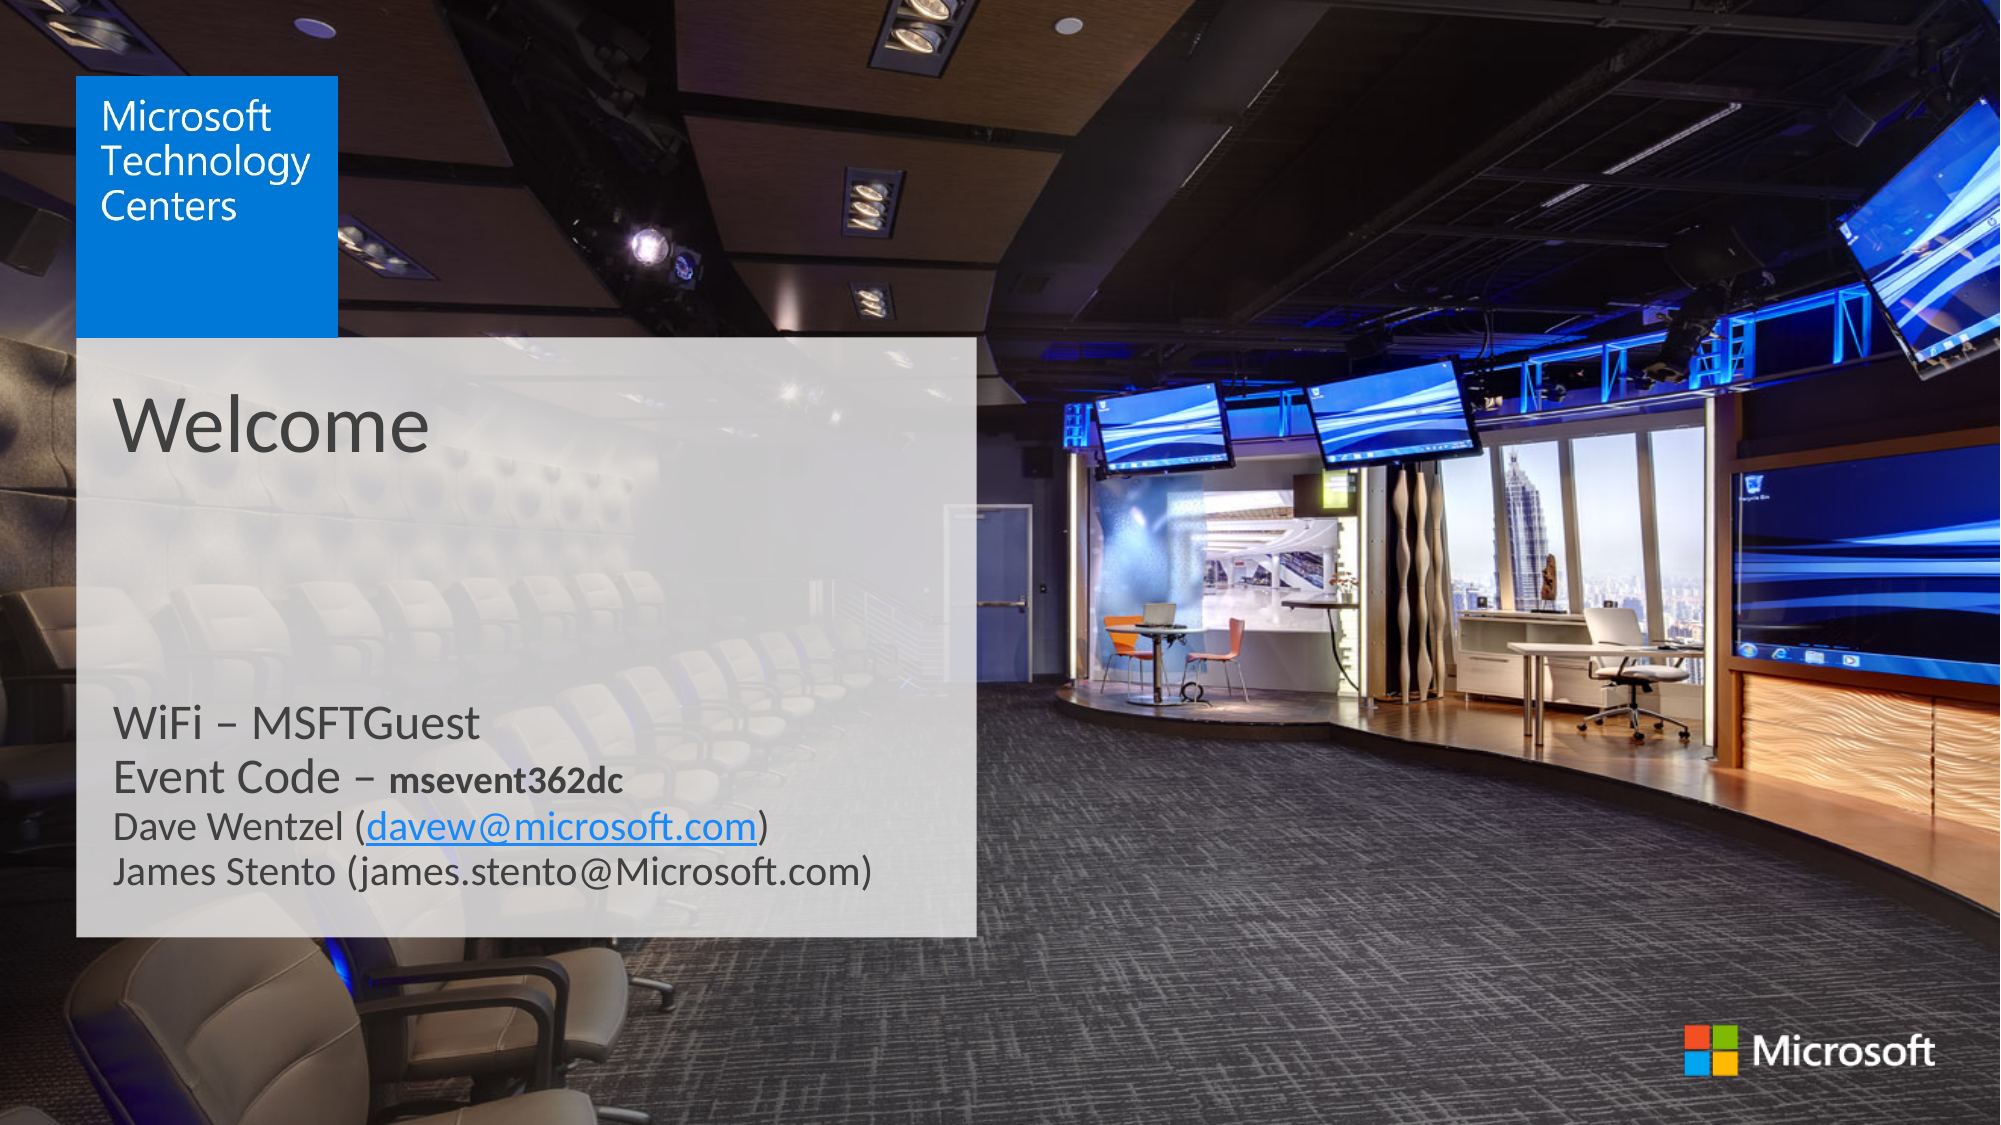

Welcome

WiFi – MSFTGuest
Event Code – msevent362dc
Dave Wentzel (davew@microsoft.com)
James Stento (james.stento@Microsoft.com)